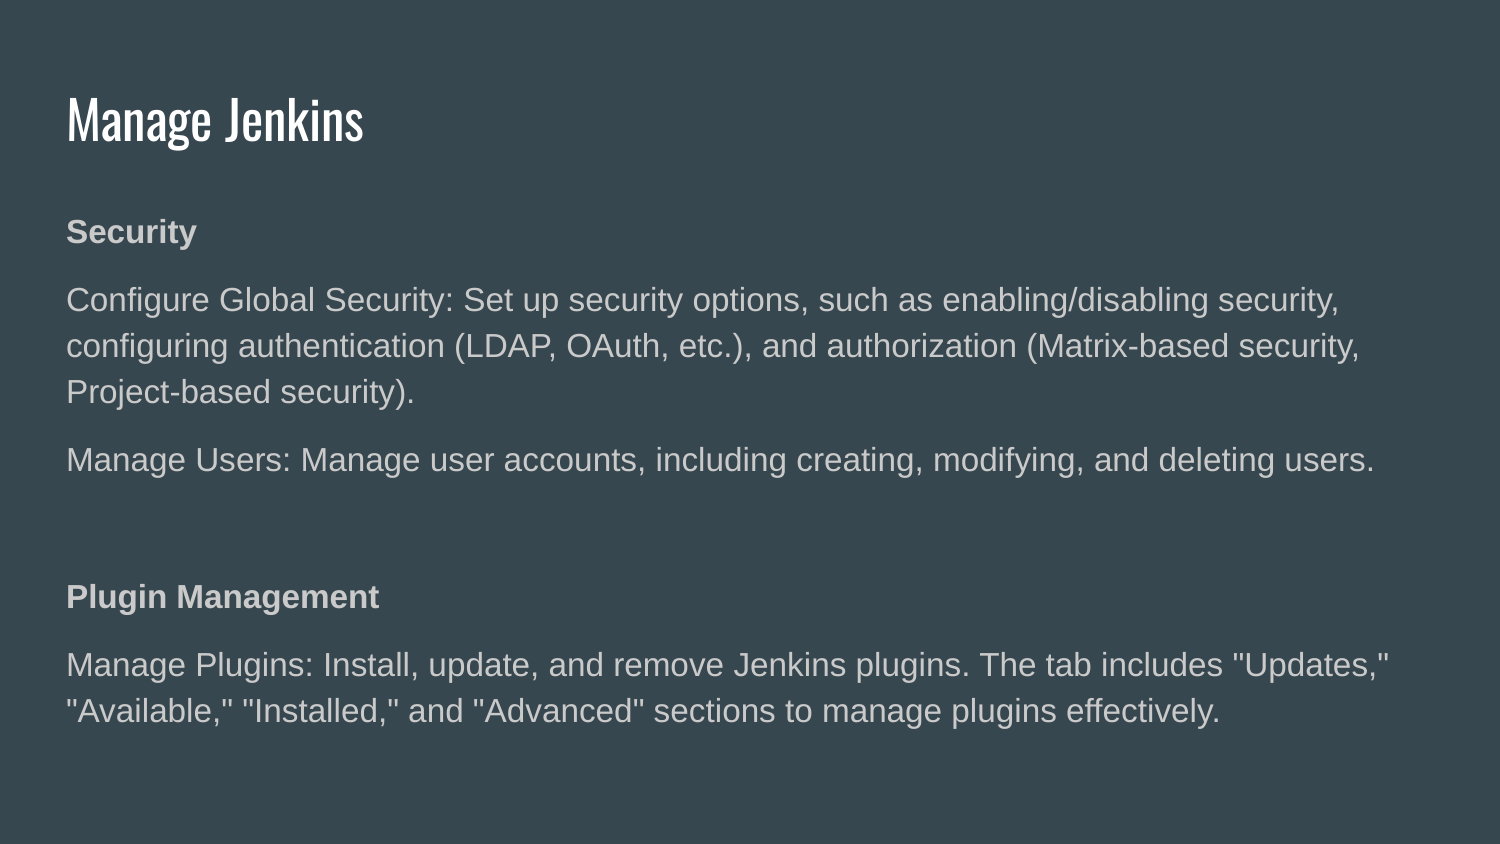

# Manage Jenkins
Security
Configure Global Security: Set up security options, such as enabling/disabling security, configuring authentication (LDAP, OAuth, etc.), and authorization (Matrix-based security, Project-based security).
Manage Users: Manage user accounts, including creating, modifying, and deleting users.

Plugin Management
Manage Plugins: Install, update, and remove Jenkins plugins. The tab includes "Updates," "Available," "Installed," and "Advanced" sections to manage plugins effectively.